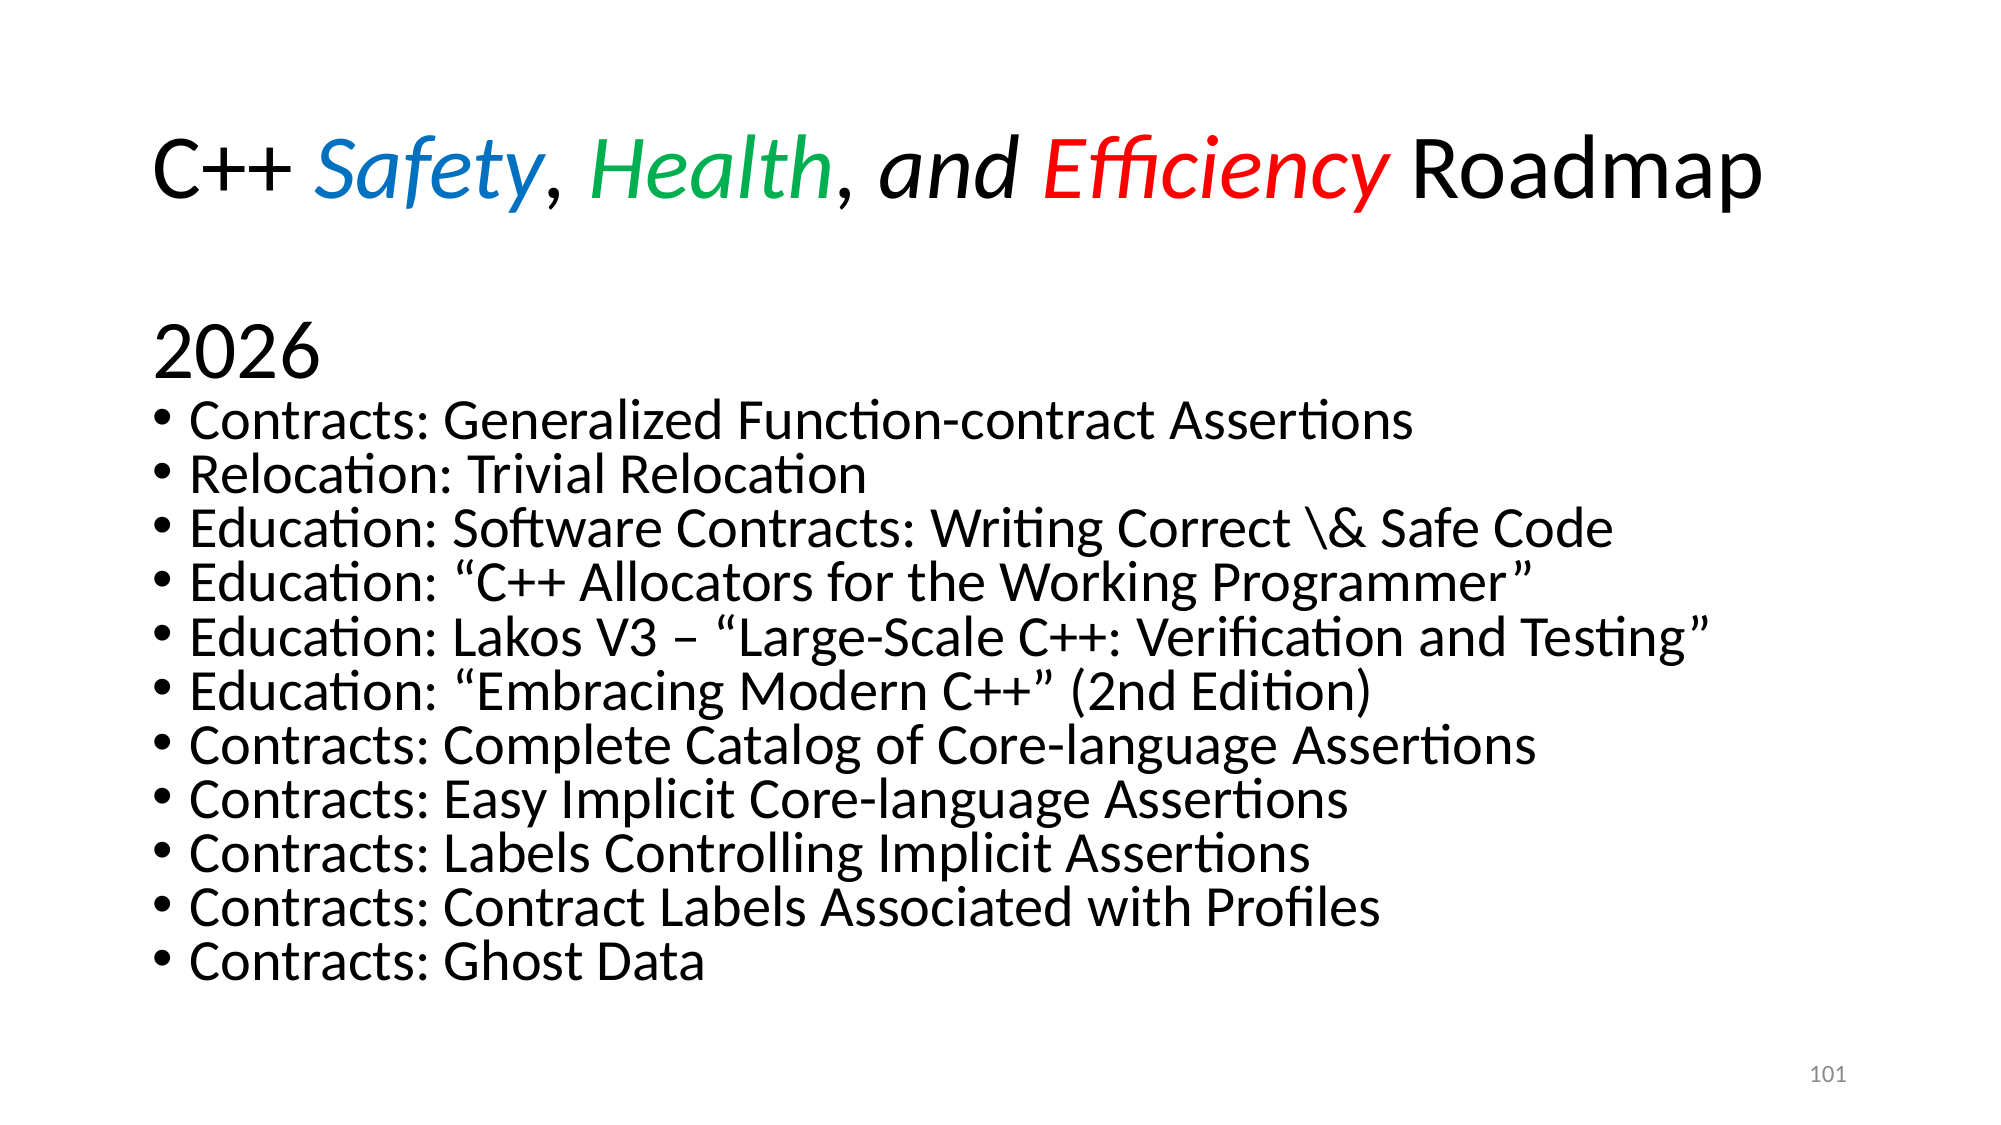

# C++ Safety, Health, and Efficiency Roadmap
2026
Contracts: Generalized Function-contract Assertions
Relocation: Trivial Relocation
Education: Software Contracts: Writing Correct \& Safe Code
Education: “C++ Allocators for the Working Programmer”
Education: Lakos V3 – “Large-Scale C++: Verification and Testing”
Education: “Embracing Modern C++” (2nd Edition)
Contracts: Complete Catalog of Core-language Assertions
Contracts: Easy Implicit Core-language Assertions
Contracts: Labels Controlling Implicit Assertions
Contracts: Contract Labels Associated with Profiles
Contracts: Ghost Data
101